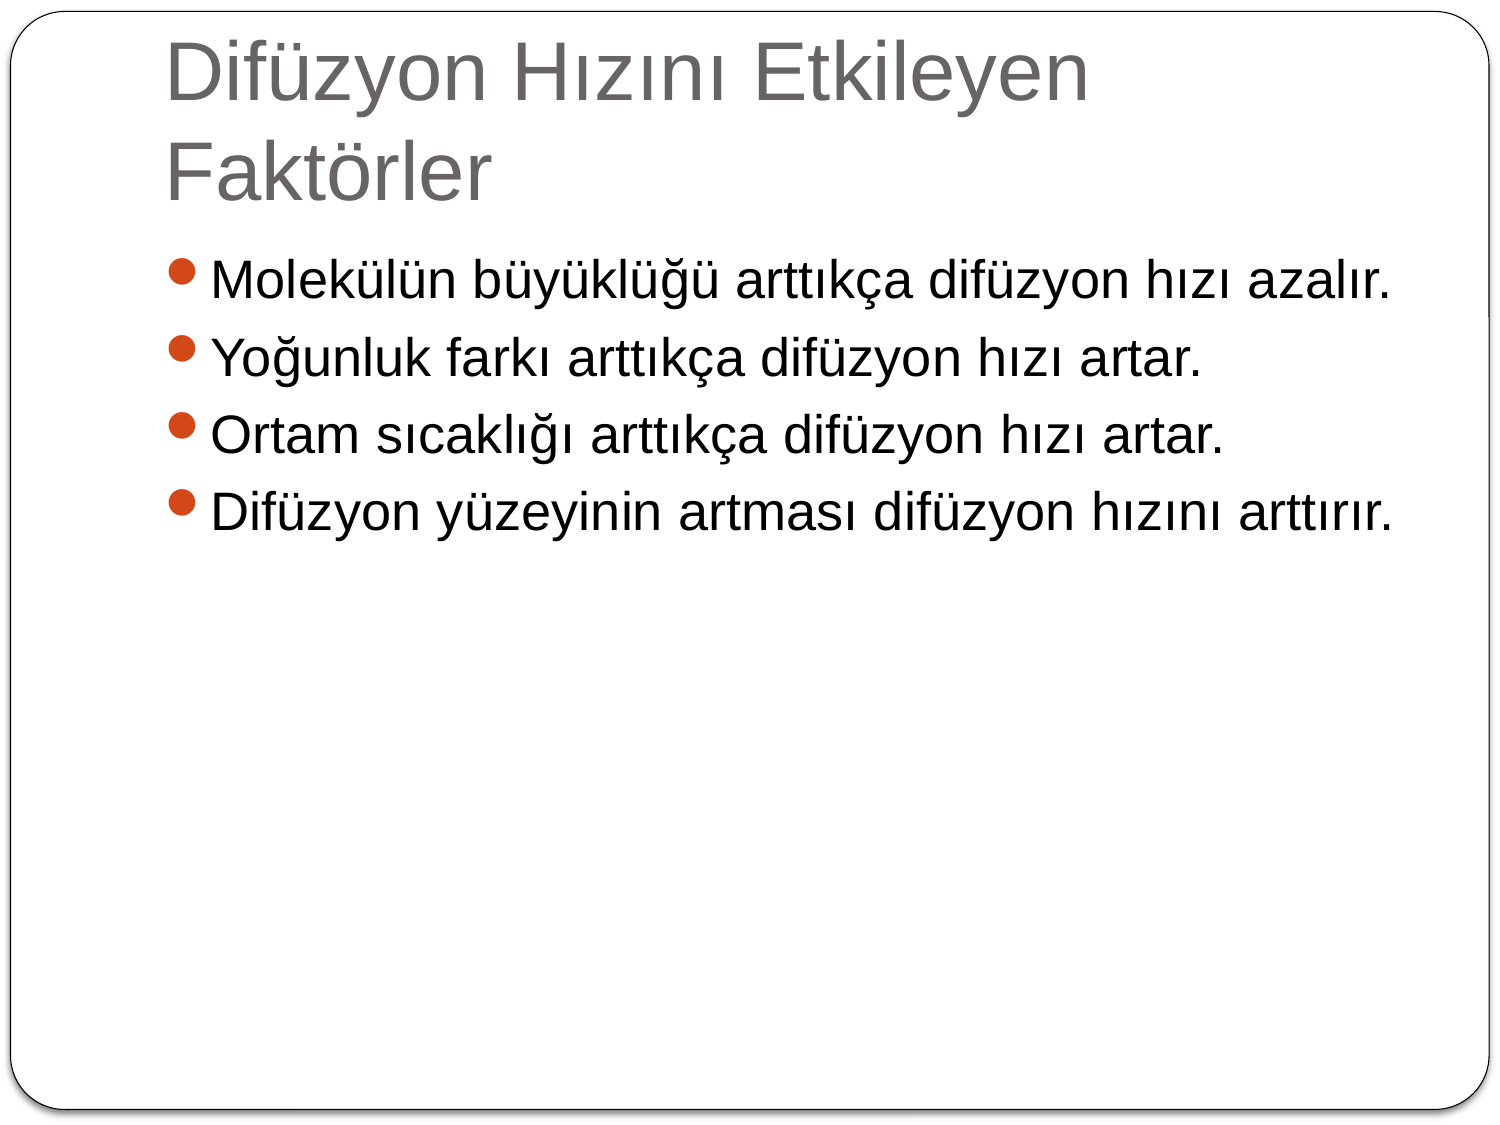

# Difüzyon Hızını Etkileyen Faktörler
Molekülün büyüklüğü arttıkça difüzyon hızı azalır.
Yoğunluk farkı arttıkça difüzyon hızı artar.
Ortam sıcaklığı arttıkça difüzyon hızı artar.
Difüzyon yüzeyinin artması difüzyon hızını arttırır.